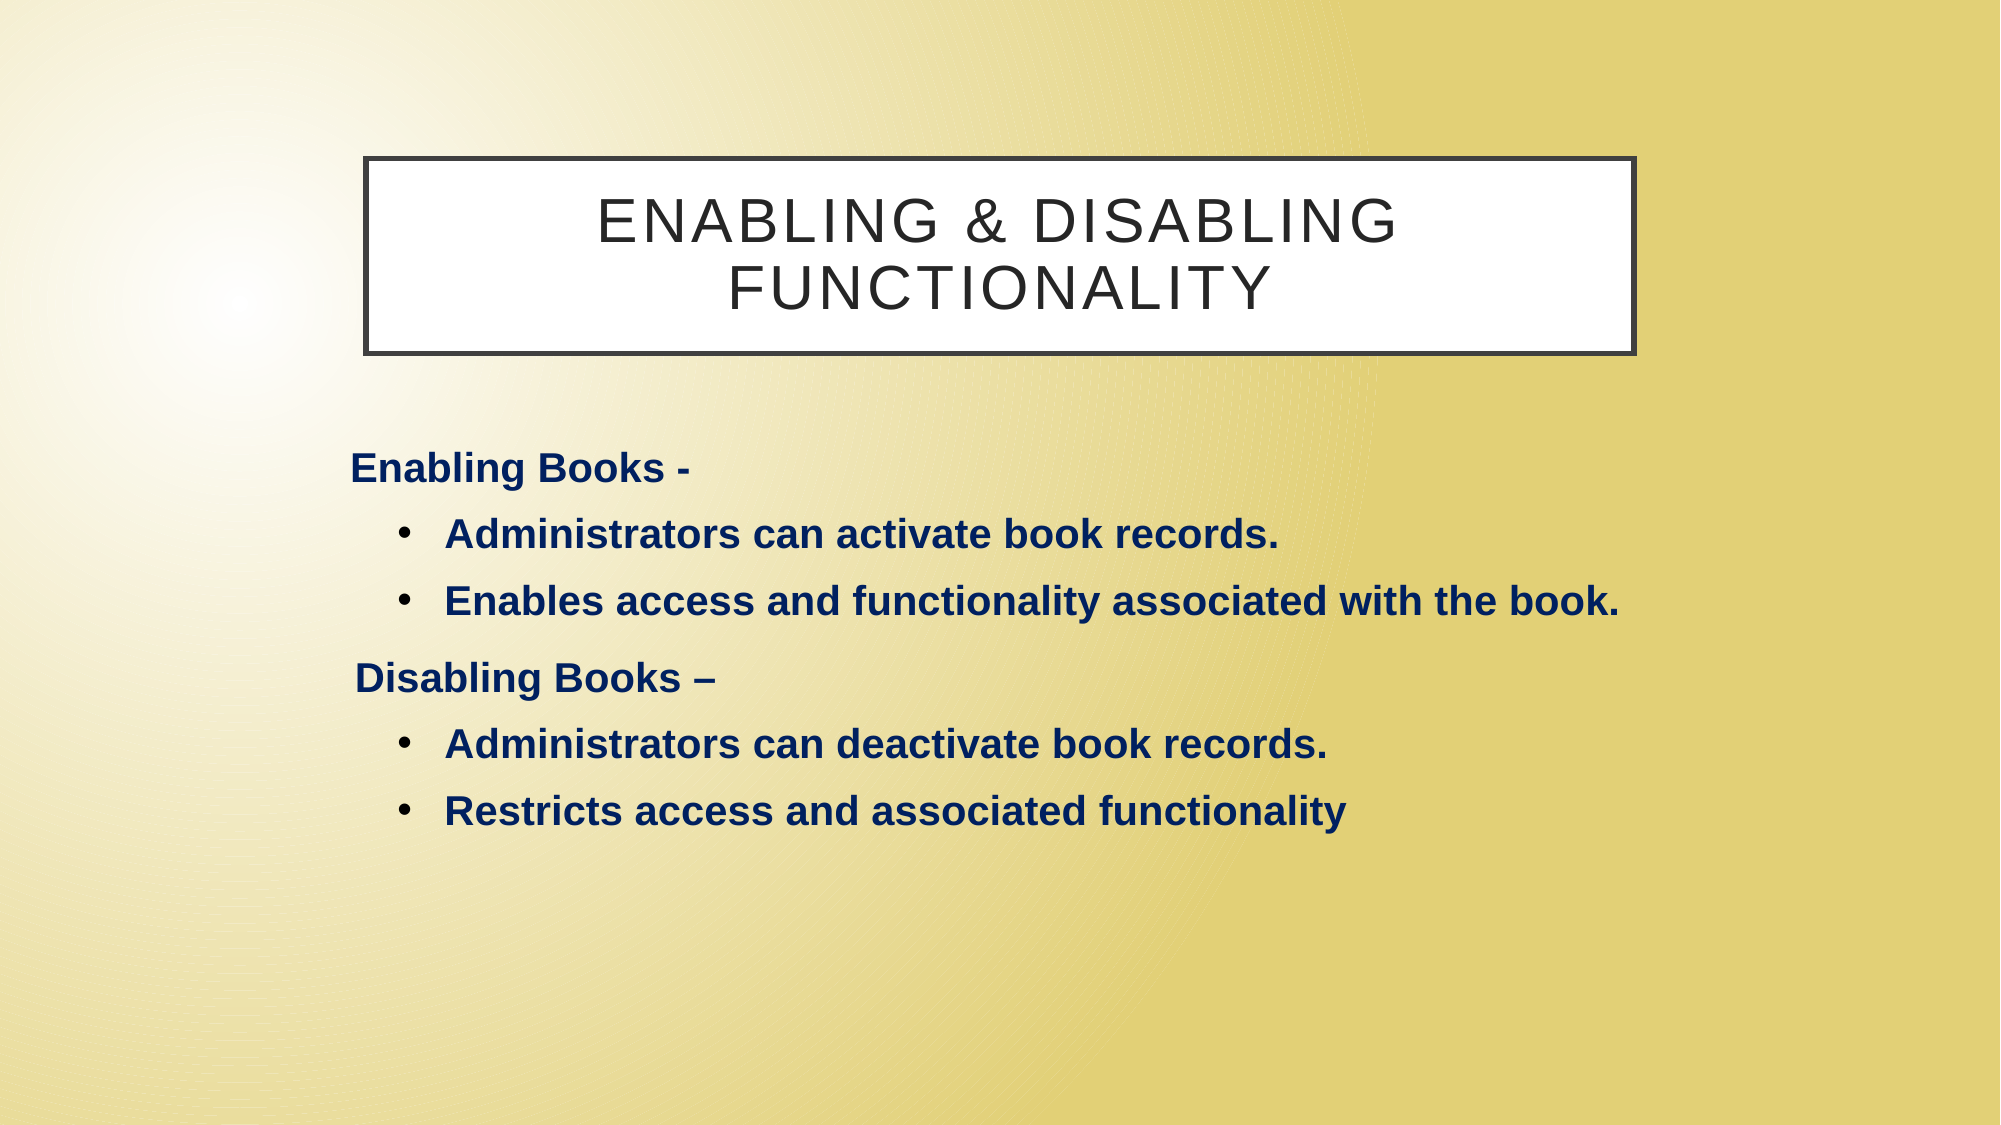

# Enabling & disabling functionality
Enabling Books -
Administrators can activate book records.
Enables access and functionality associated with the book.
  Disabling Books –
Administrators can deactivate book records.
Restricts access and associated functionality